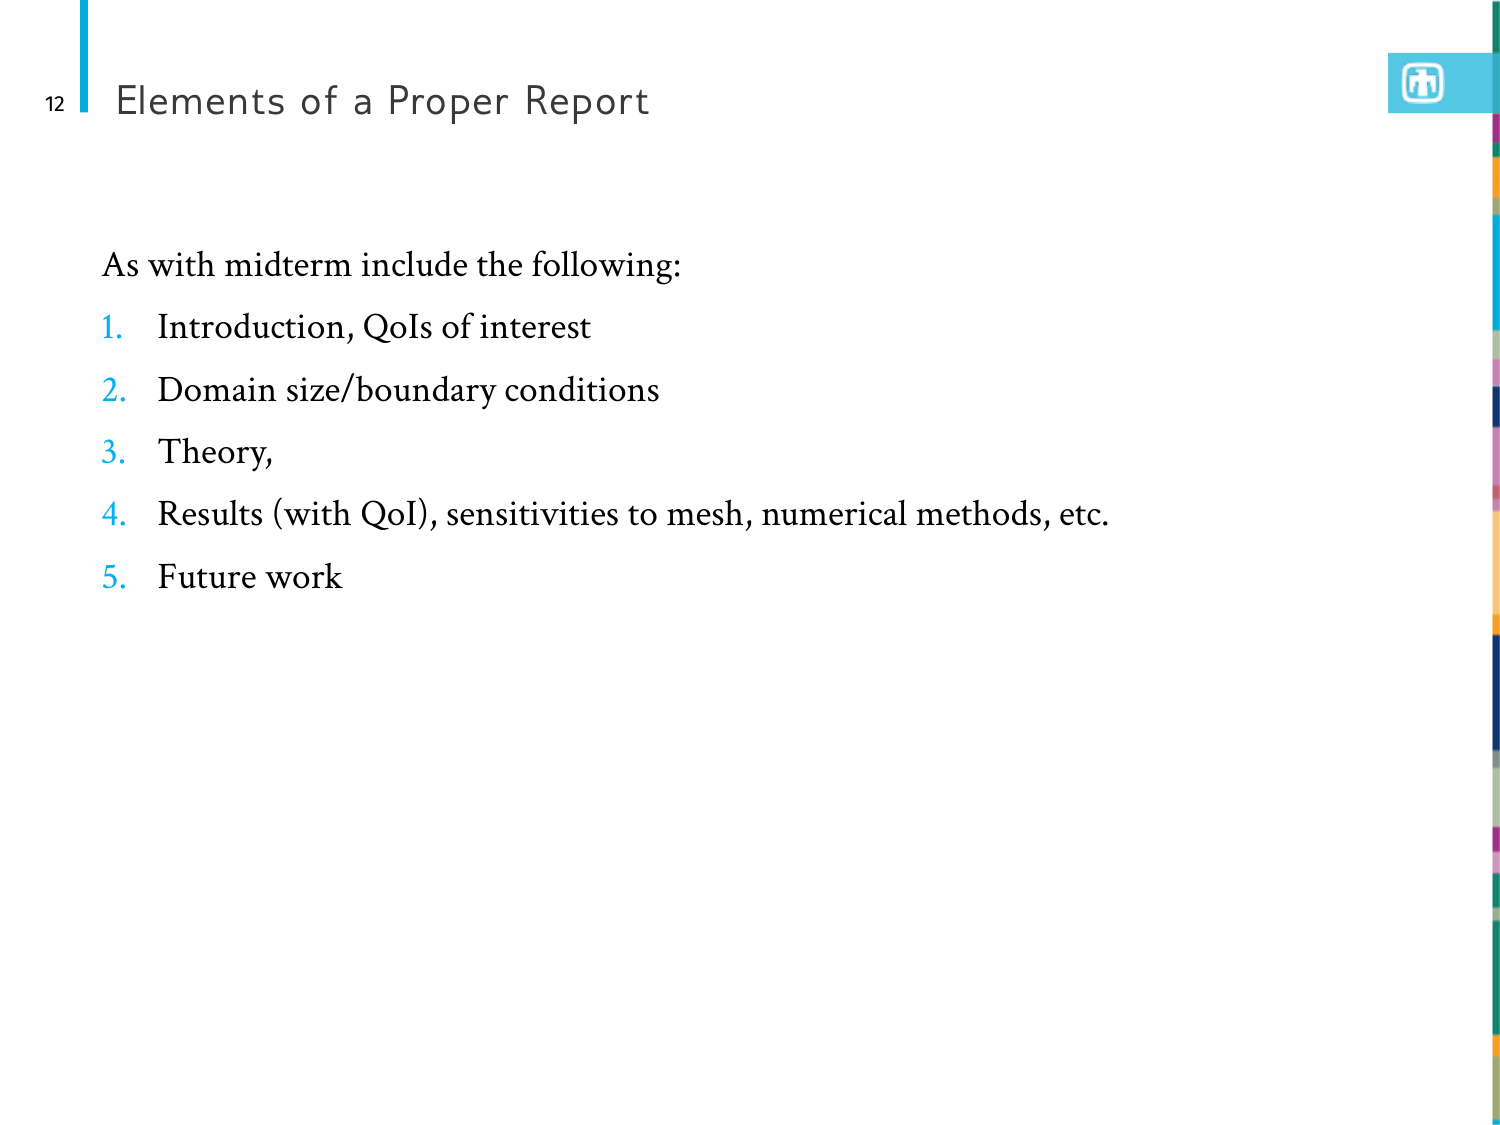

# Elements of a Proper Report
12
As with midterm include the following:
Introduction, QoIs of interest
Domain size/boundary conditions
Theory,
Results (with QoI), sensitivities to mesh, numerical methods, etc.
Future work